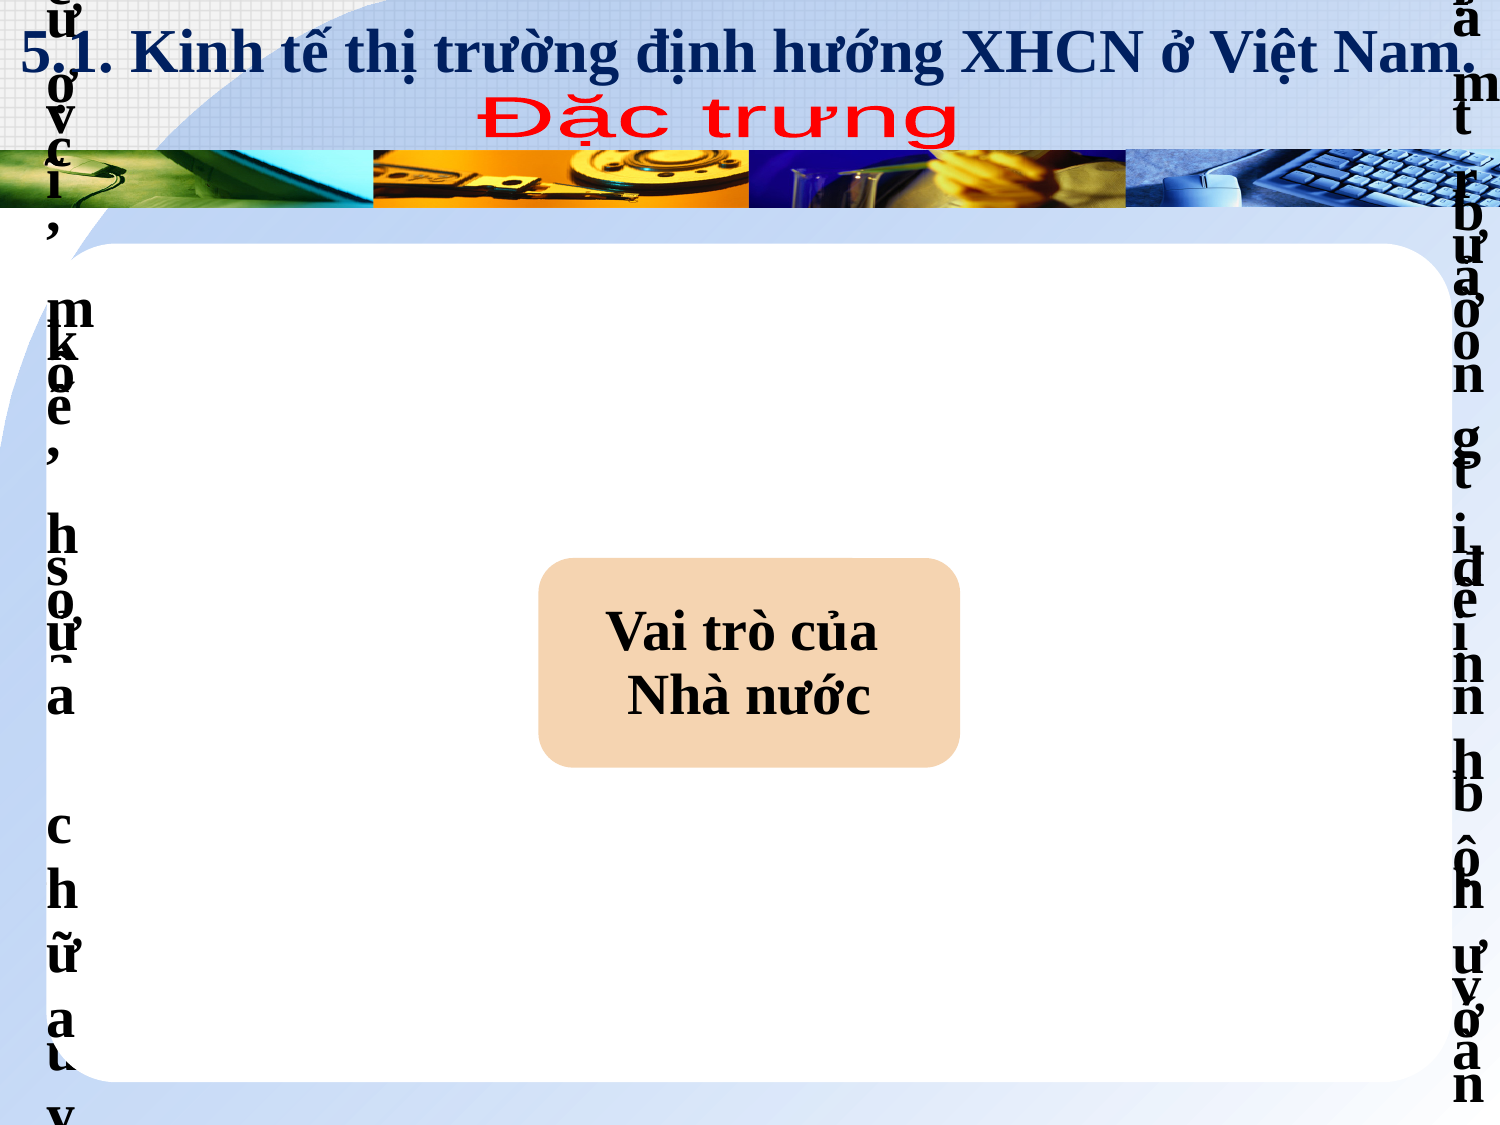

5.1. Kinh tế thị trường định hướng XHCN ở Việt Nam.
Đặc trưng
Vai trò của
Nhà nước